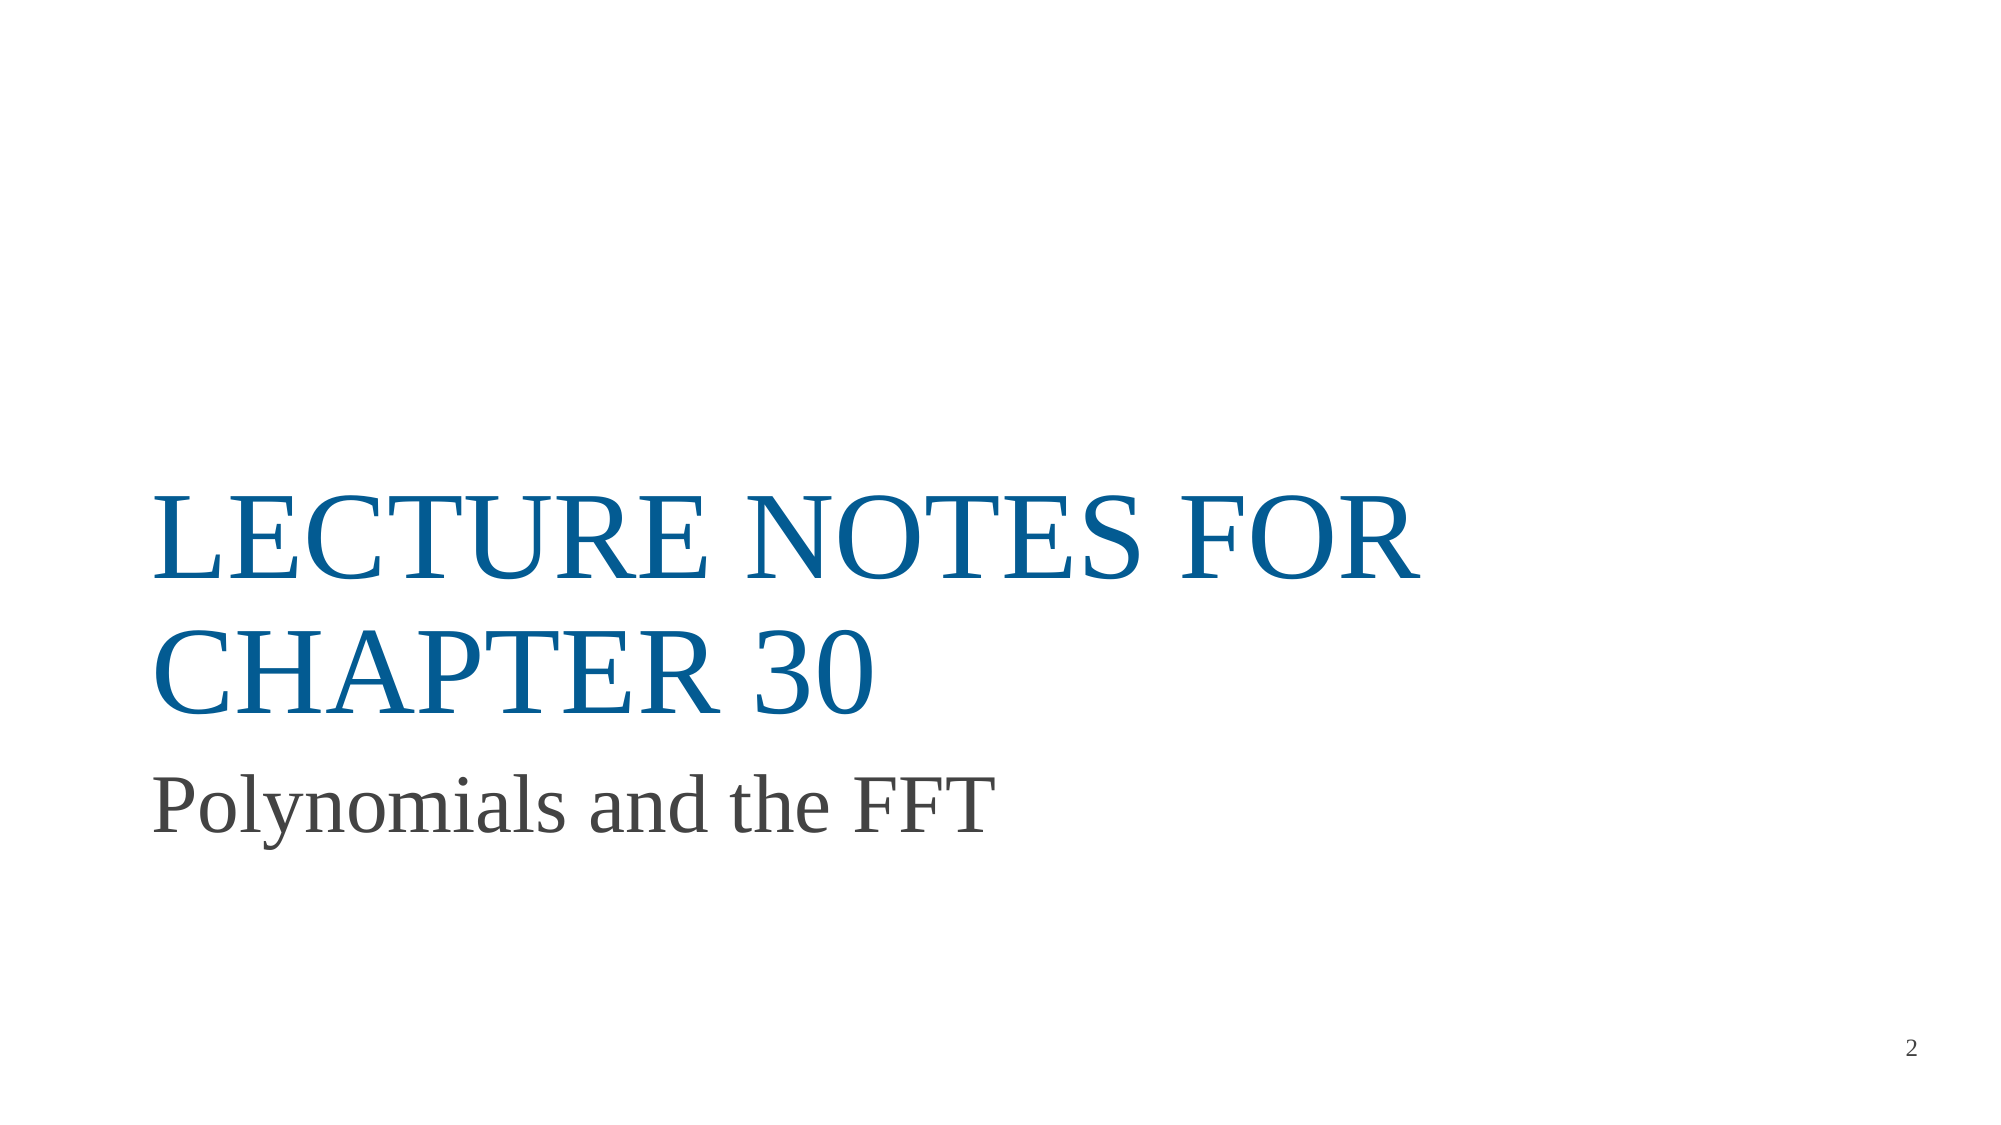

# LECTURE NOTES FOR CHAPTER 30
Polynomials and the FFT
2